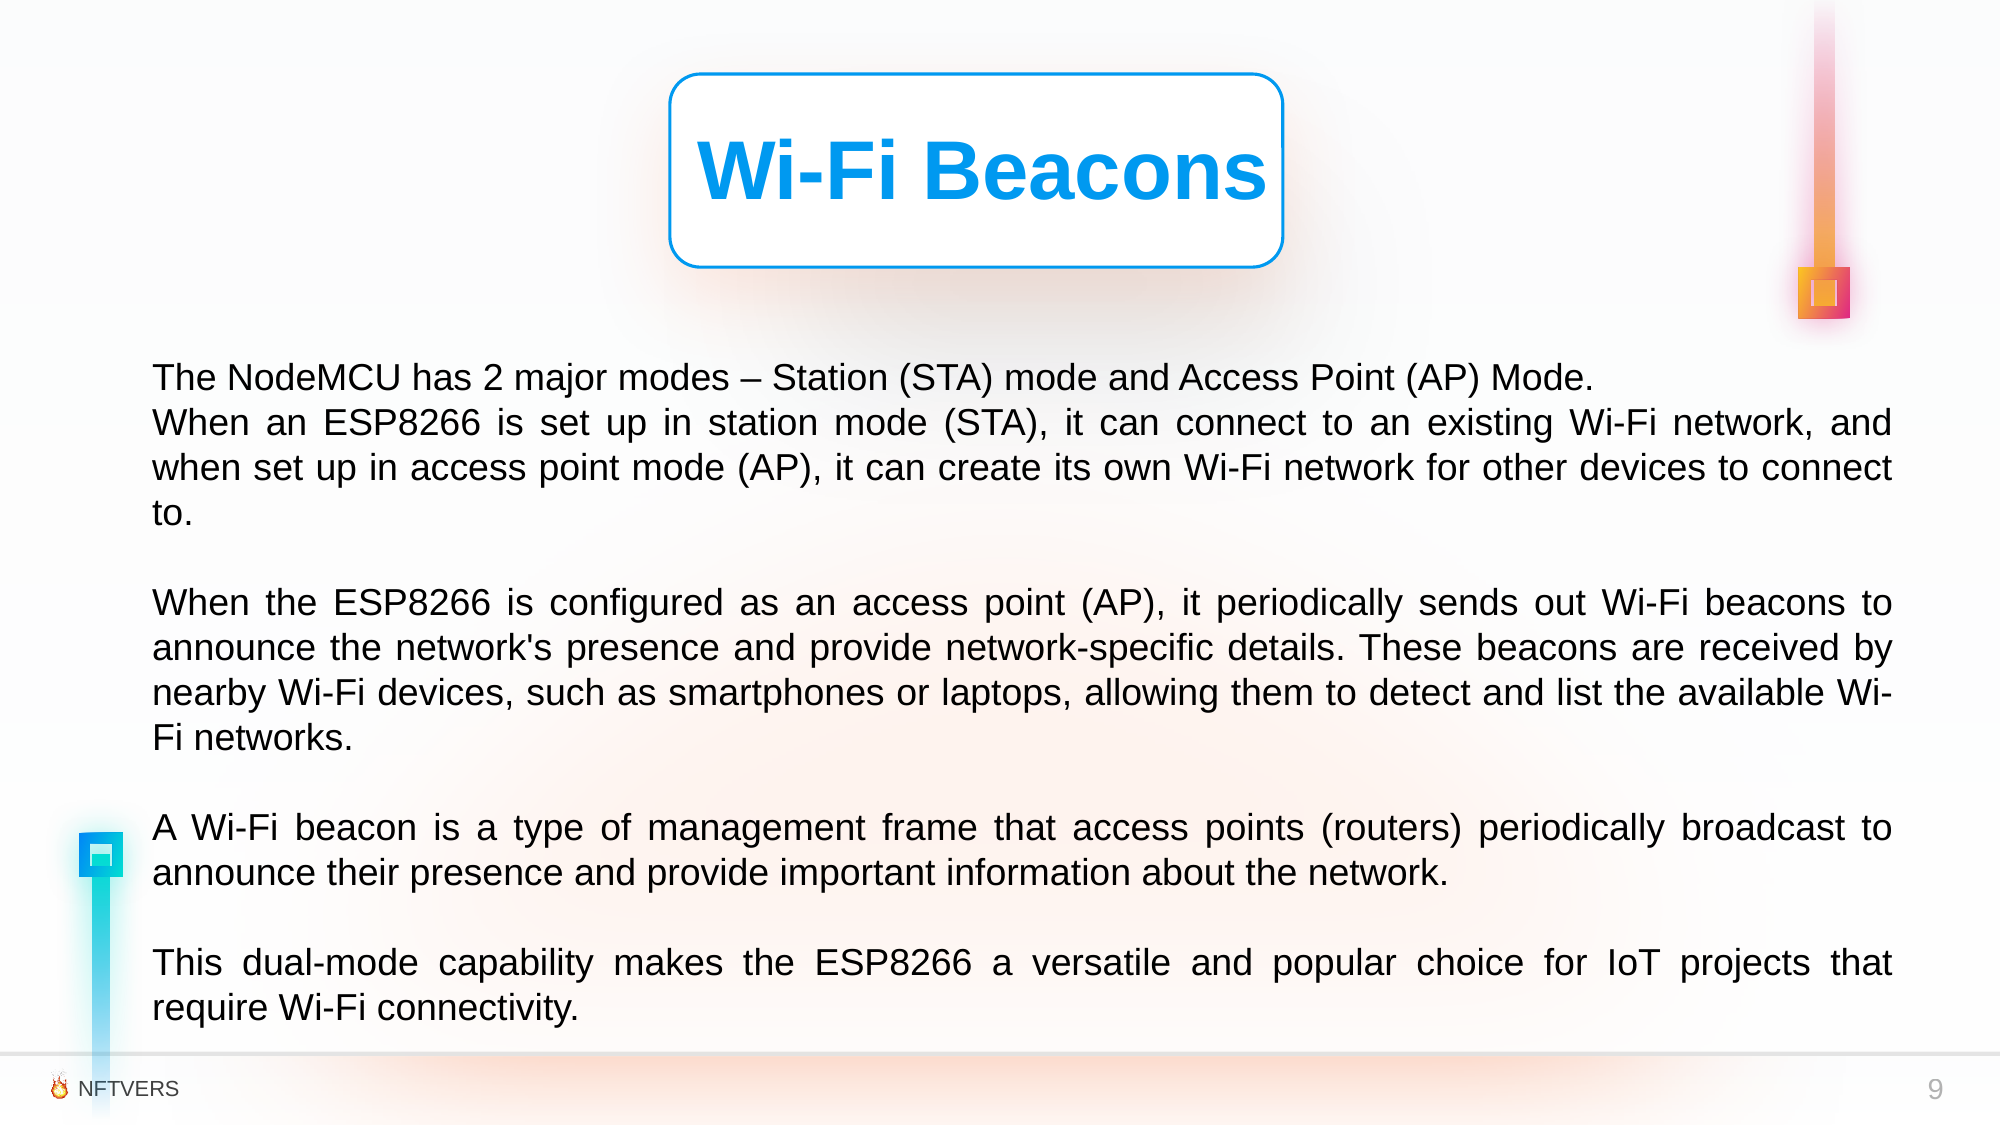

Wi-Fi Beacons

The NodeMCU has 2 major modes – Station (STA) mode and Access Point (AP) Mode.
When an ESP8266 is set up in station mode (STA), it can connect to an existing Wi-Fi network, and when set up in access point mode (AP), it can create its own Wi-Fi network for other devices to connect to.

When the ESP8266 is configured as an access point (AP), it periodically sends out Wi-Fi beacons to announce the network's presence and provide network-specific details. These beacons are received by nearby Wi-Fi devices, such as smartphones or laptops, allowing them to detect and list the available Wi-Fi networks.

A Wi-Fi beacon is a type of management frame that access points (routers) periodically broadcast to announce their presence and provide important information about the network.

This dual-mode capability makes the ESP8266 a versatile and popular choice for IoT projects that require Wi-Fi connectivity.